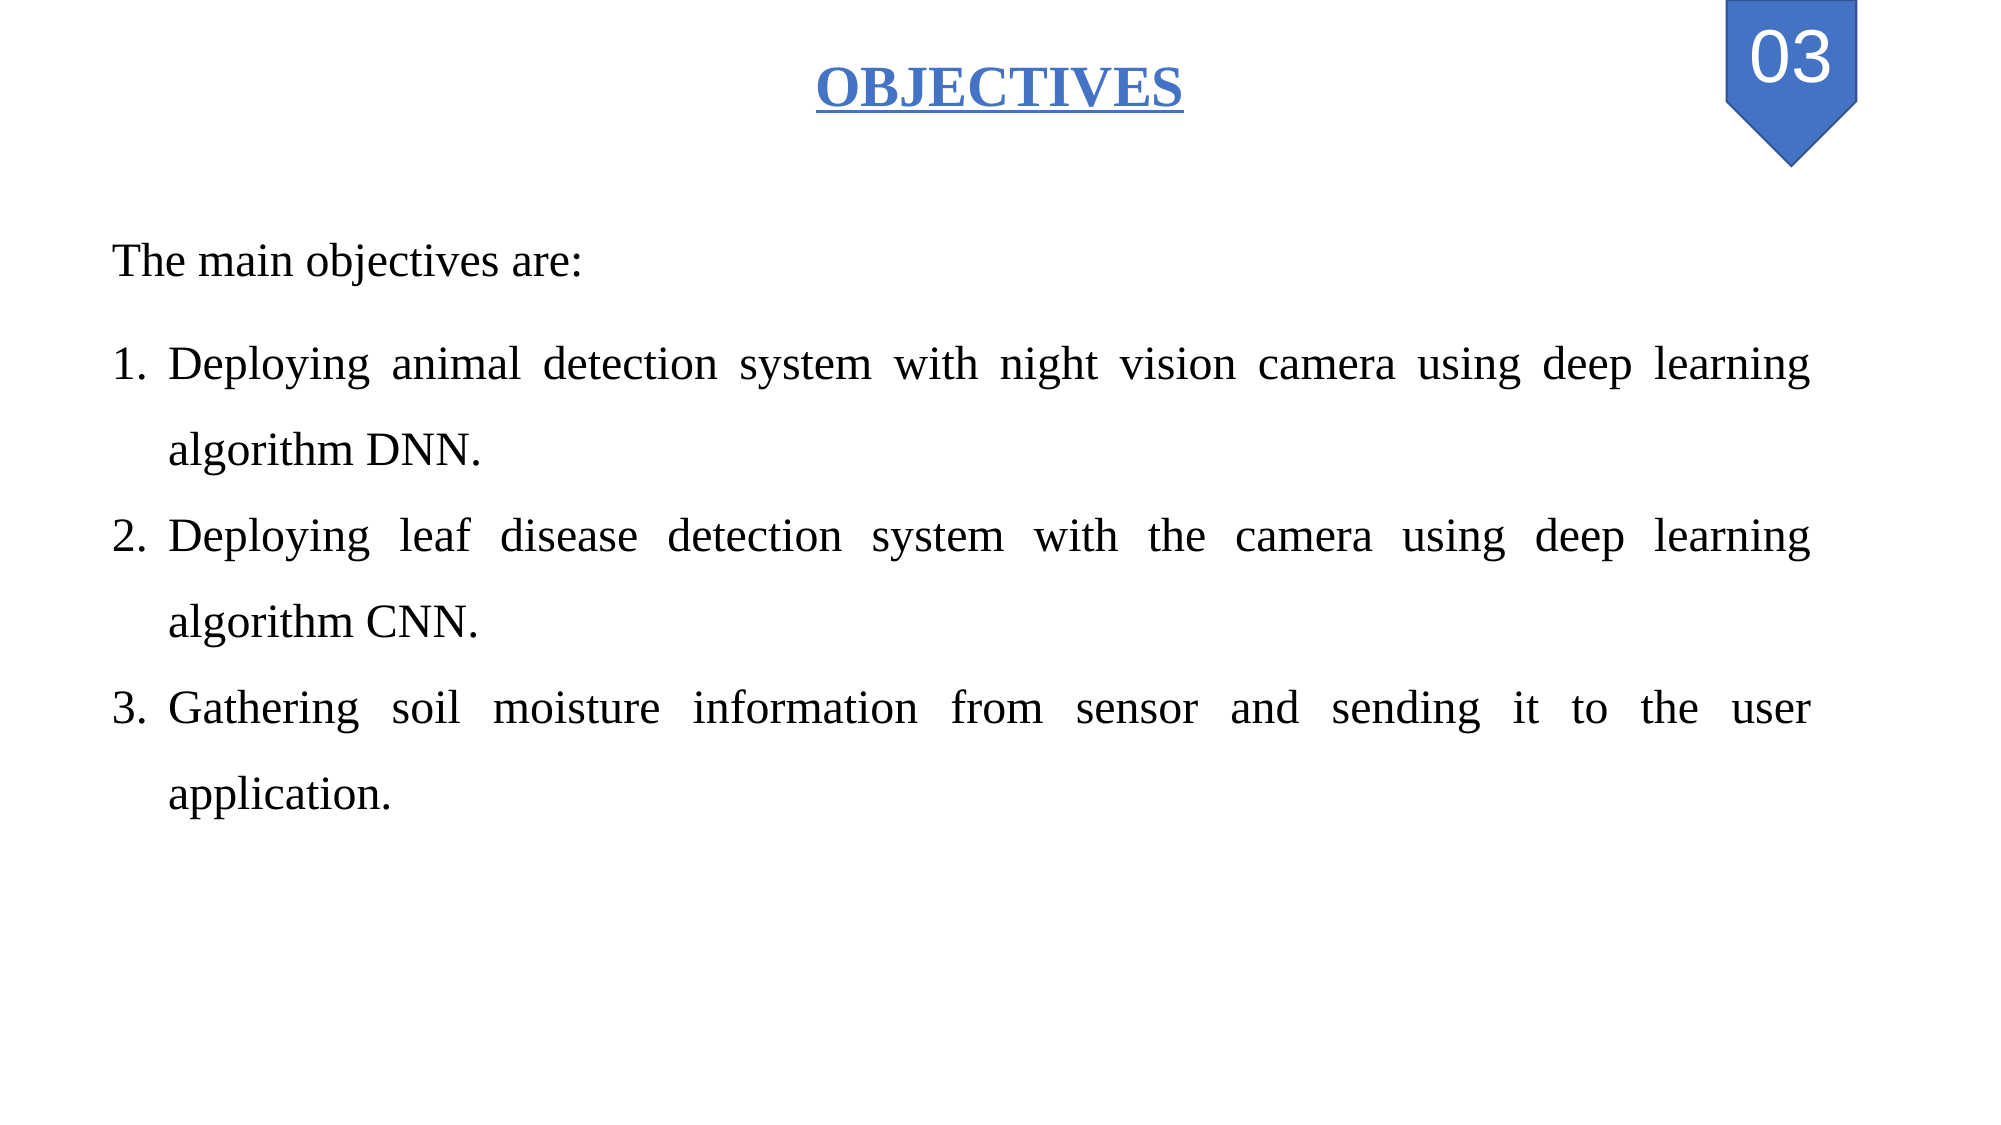

03

OBJECTIVES
The main objectives are:
Deploying animal detection system with night vision camera using deep learning algorithm DNN.
Deploying leaf disease detection system with the camera using deep learning algorithm CNN.
Gathering soil moisture information from sensor and sending it to the user application.